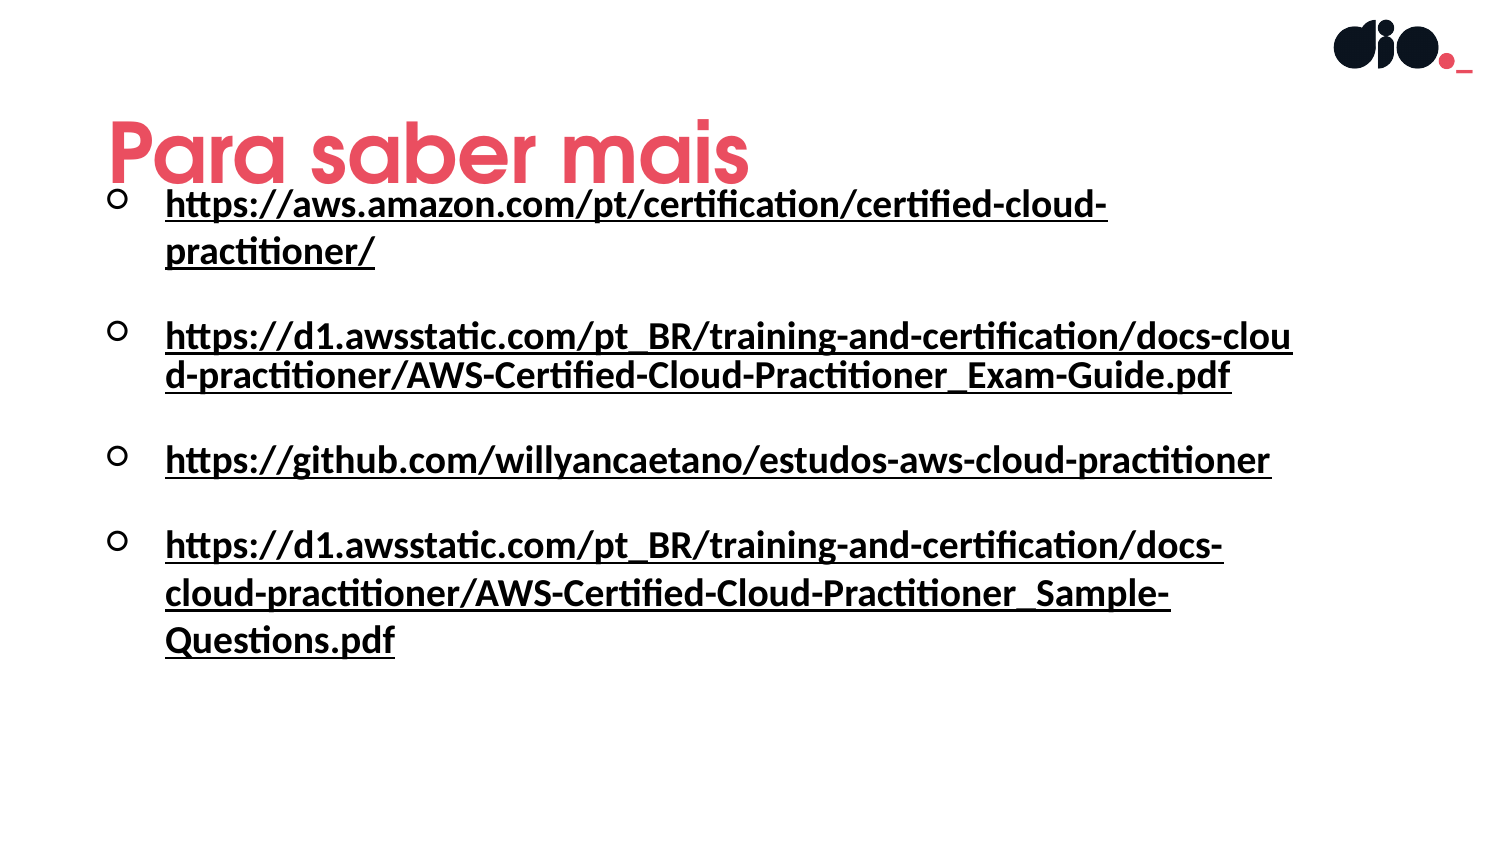

Para saber mais
https://aws.amazon.com/pt/certification/certified-cloud-practitioner/
https://d1.awsstatic.com/pt_BR/training-and-certification/docs-cloud-practitioner/AWS-Certified-Cloud-Practitioner_Exam-Guide.pdf
https://github.com/willyancaetano/estudos-aws-cloud-practitioner
https://d1.awsstatic.com/pt_BR/training-and-certification/docs-cloud-practitioner/AWS-Certified-Cloud-Practitioner_Sample-Questions.pdf